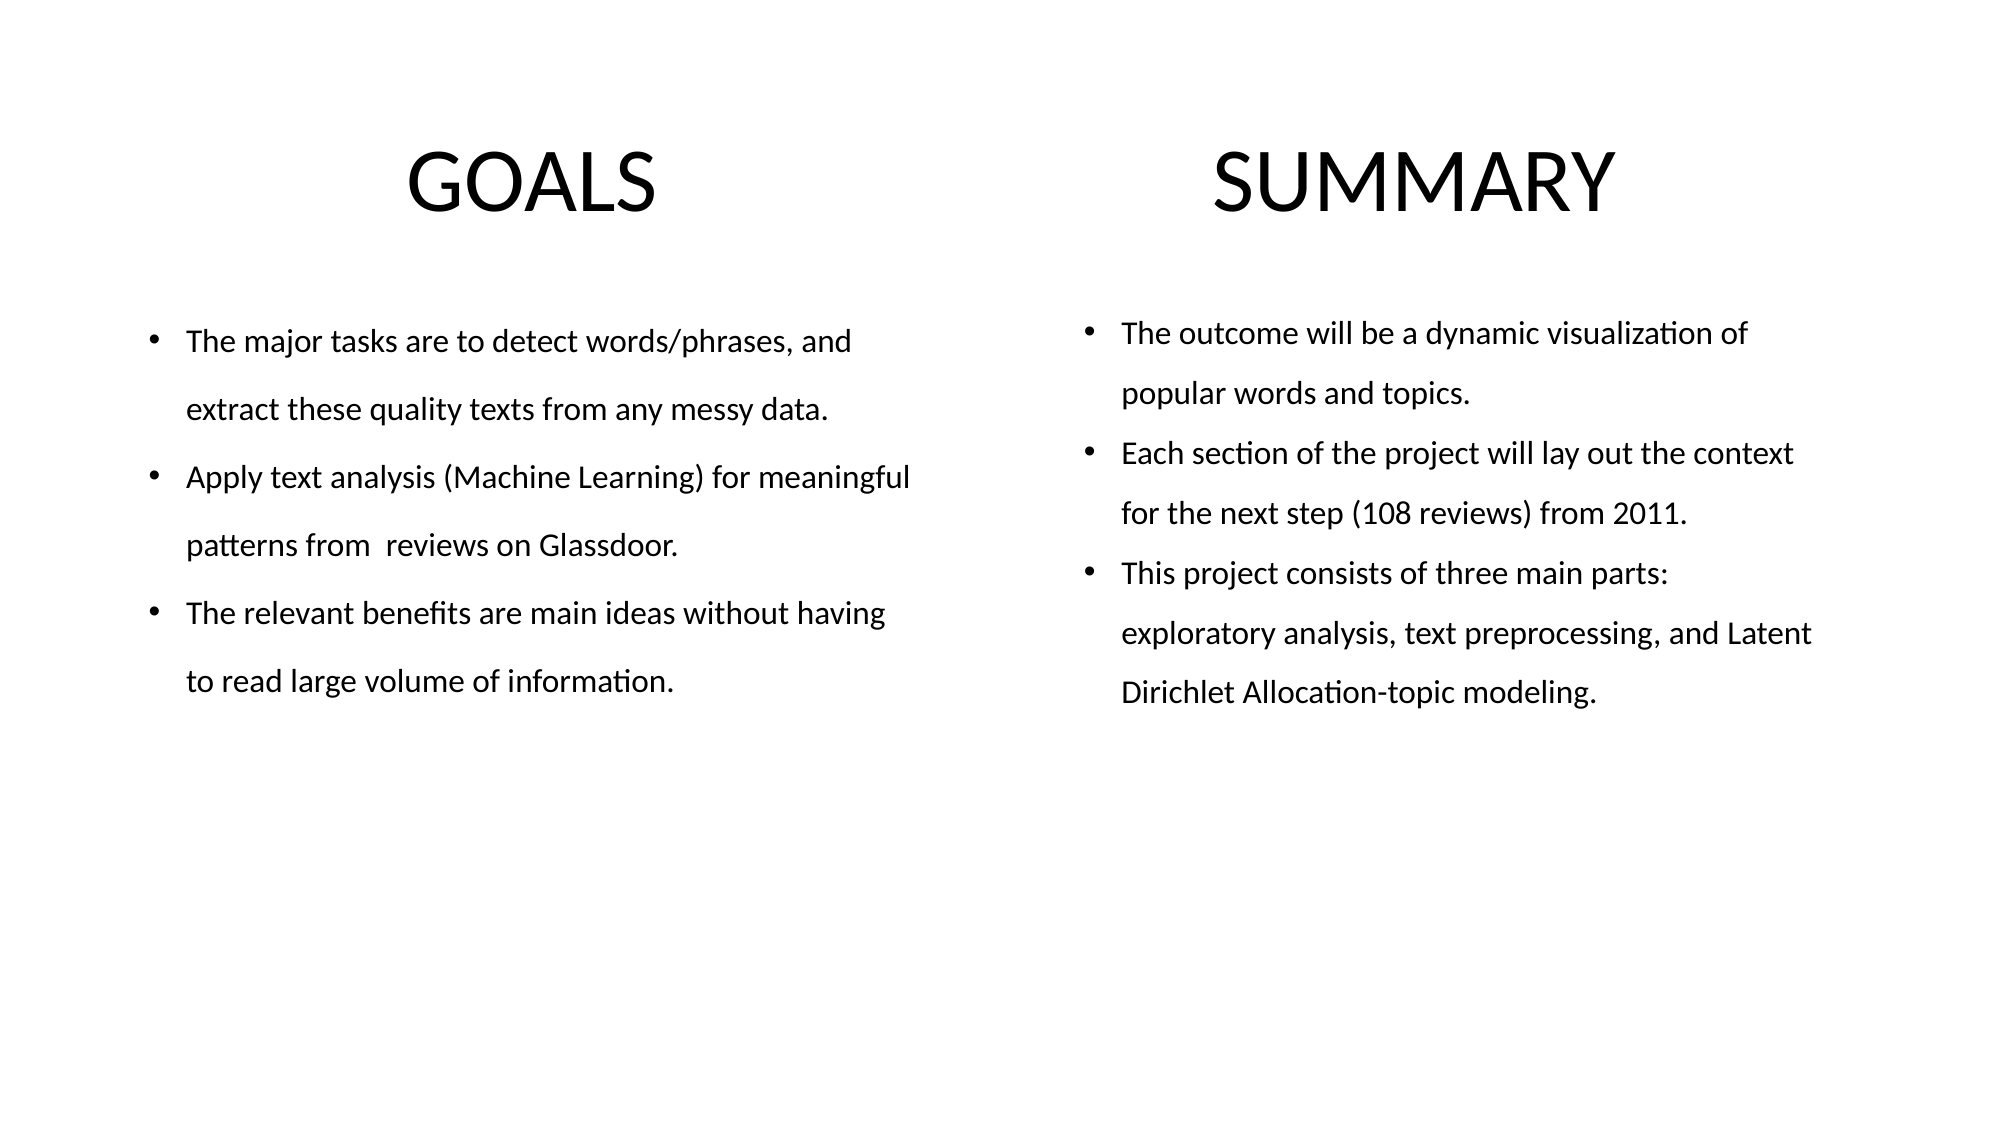

# GOALS
SUMMARY
The major tasks are to detect words/phrases, and extract these quality texts from any messy data.
Apply text analysis (Machine Learning) for meaningful patterns from  reviews on Glassdoor.
The relevant benefits are main ideas without having to read large volume of information.

The outcome will be a dynamic visualization of popular words and topics.
Each section of the project will lay out the context for the next step (108 reviews) from 2011.
This project consists of three main parts: exploratory analysis, text preprocessing, and Latent Dirichlet Allocation-topic modeling.